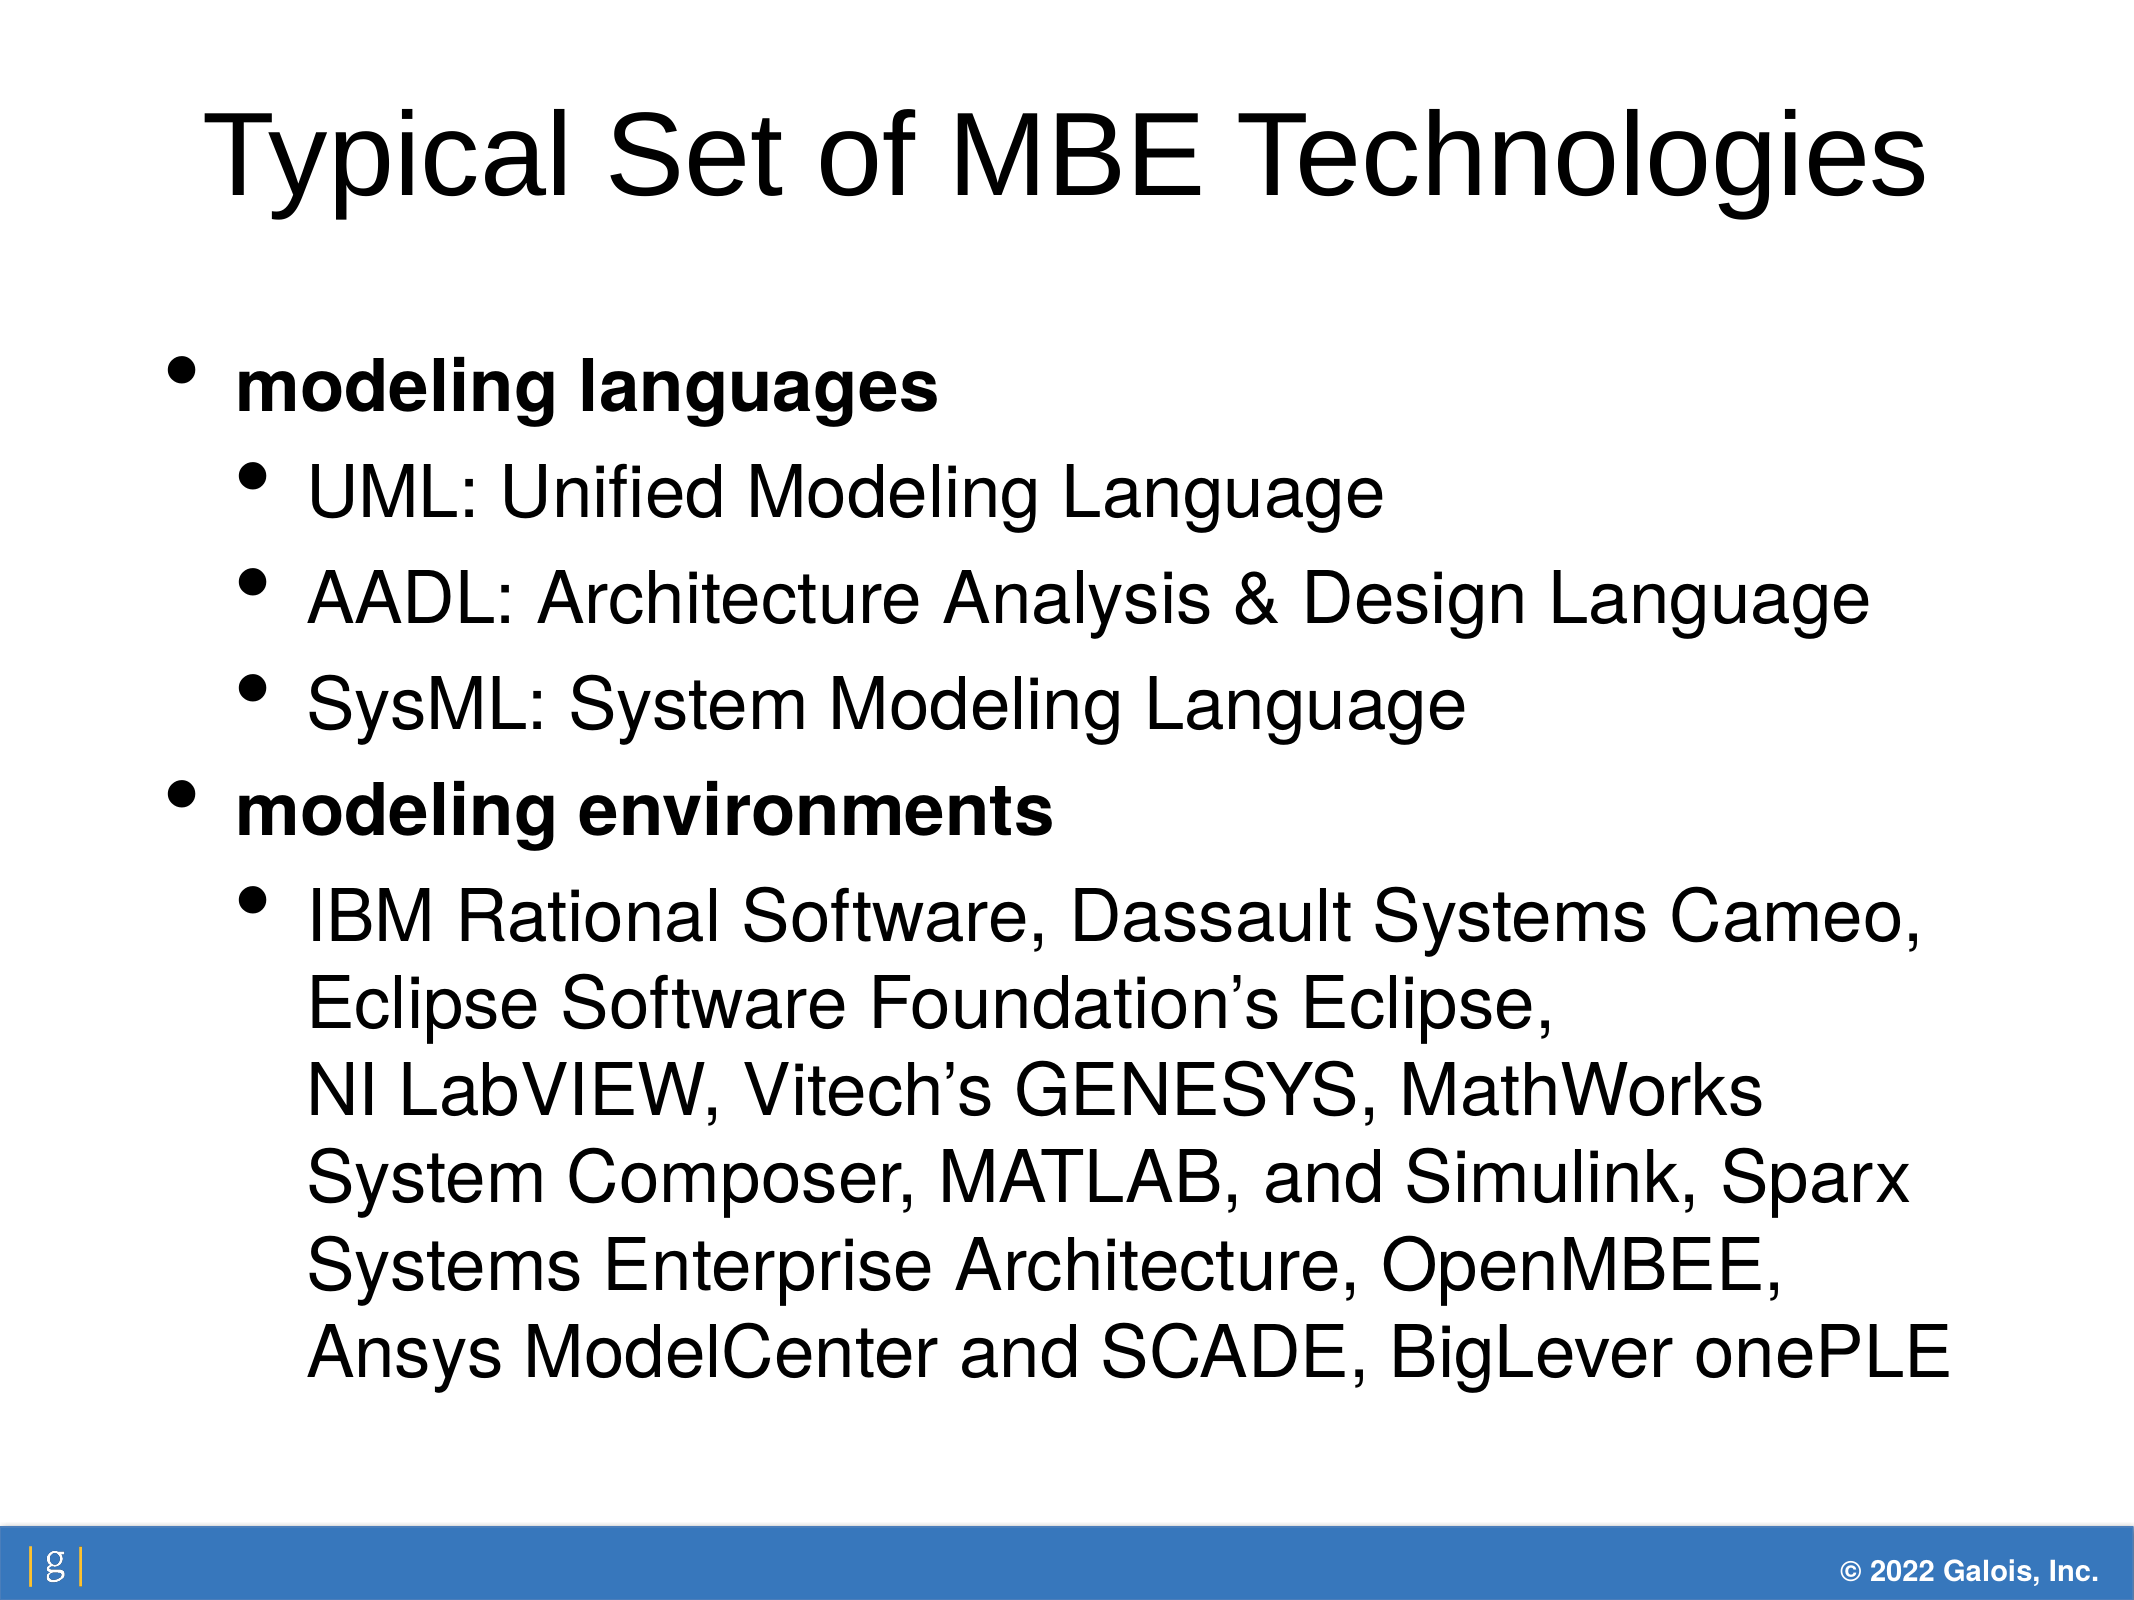

Typical Set of MBE Technologies
modeling languages
UML: Unified Modeling Language
AADL: Architecture Analysis & Design Language
SysML: System Modeling Language
modeling environments
IBM Rational Software, Dassault Systems Cameo, Eclipse Software Foundation’s Eclipse,
NI LabVIEW, Vitech’s GENESYS, MathWorks System Composer, MATLAB, and Simulink, Sparx Systems Enterprise Architecture, OpenMBEE, Ansys ModelCenter and SCADE, BigLever onePLE
17